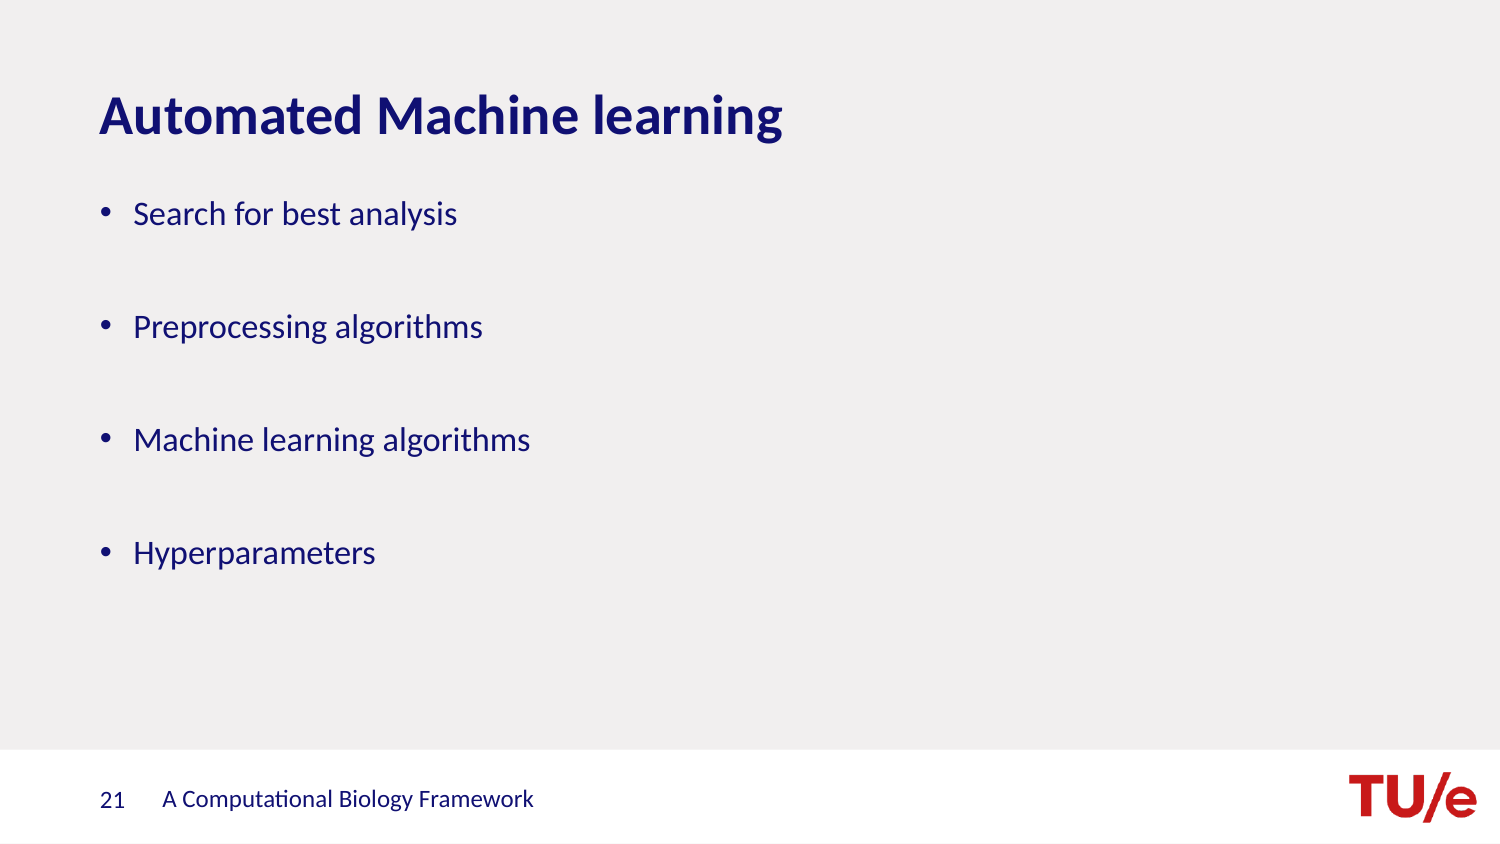

# Automated Machine learning
Search for best analysis

Preprocessing algorithms

Machine learning algorithms

Hyperparameters

A Computational Biology Framework
21